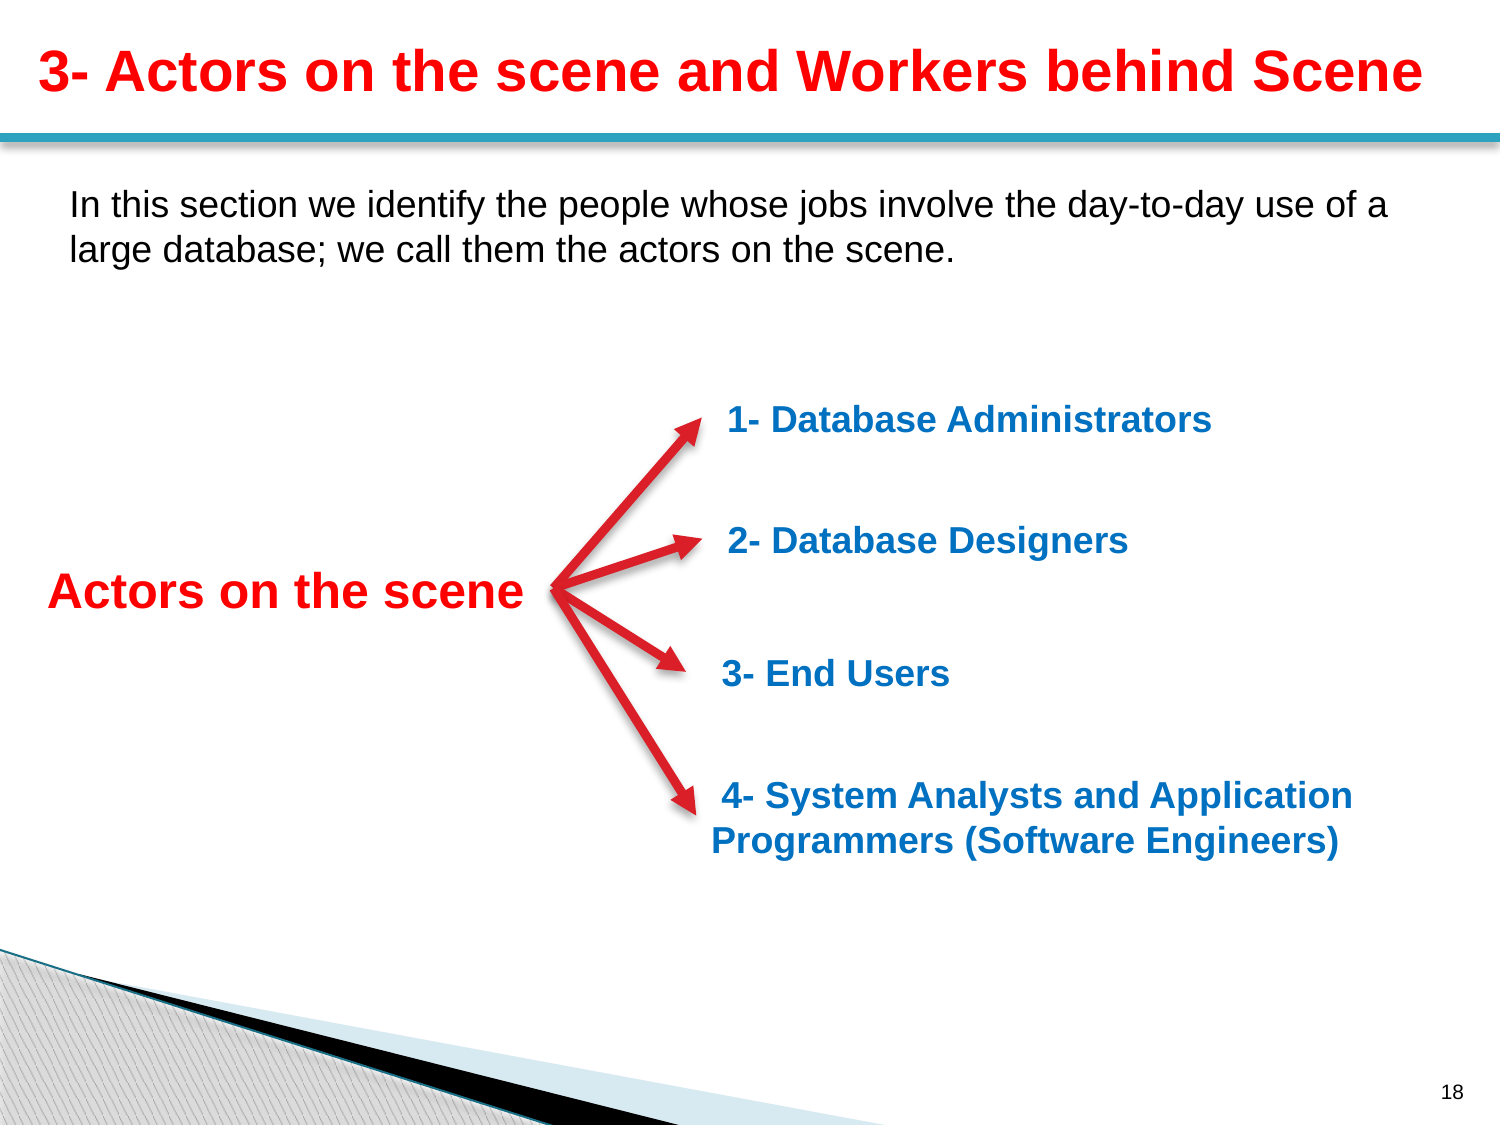

3- Actors on the scene and Workers behind Scene
In this section we identify the people whose jobs involve the day-to-day use of a large database; we call them the actors on the scene.
 1- Database Administrators
 2- Database Designers
Actors on the scene
  3- End Users
 4- System Analysts and Application  Programmers (Software Engineers)
18